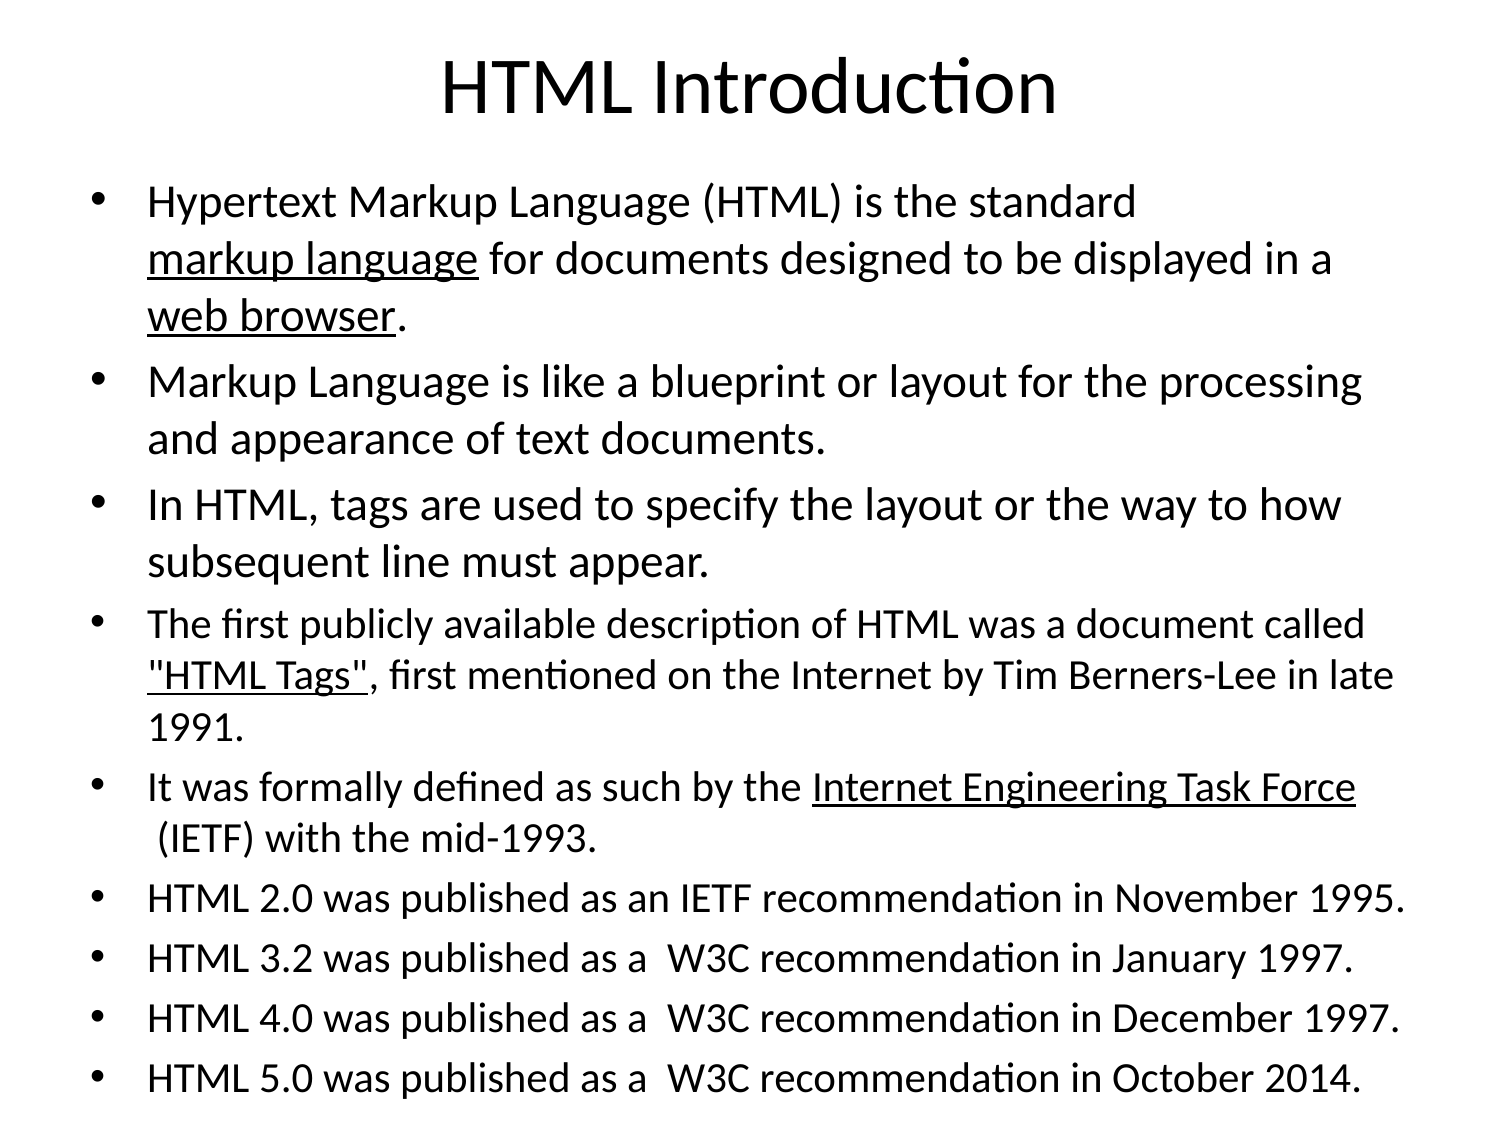

# HTML Introduction
Hypertext Markup Language (HTML) is the standard markup language for documents designed to be displayed in a web browser.
Markup Language is like a blueprint or layout for the processing and appearance of text documents.
In HTML, tags are used to specify the layout or the way to how subsequent line must appear.
The first publicly available description of HTML was a document called "HTML Tags", first mentioned on the Internet by Tim Berners-Lee in late 1991.
It was formally defined as such by the Internet Engineering Task Force (IETF) with the mid-1993.
HTML 2.0 was published as an IETF recommendation in November 1995.
HTML 3.2 was published as a  W3C recommendation in January 1997.
HTML 4.0 was published as a  W3C recommendation in December 1997.
HTML 5.0 was published as a  W3C recommendation in October 2014.